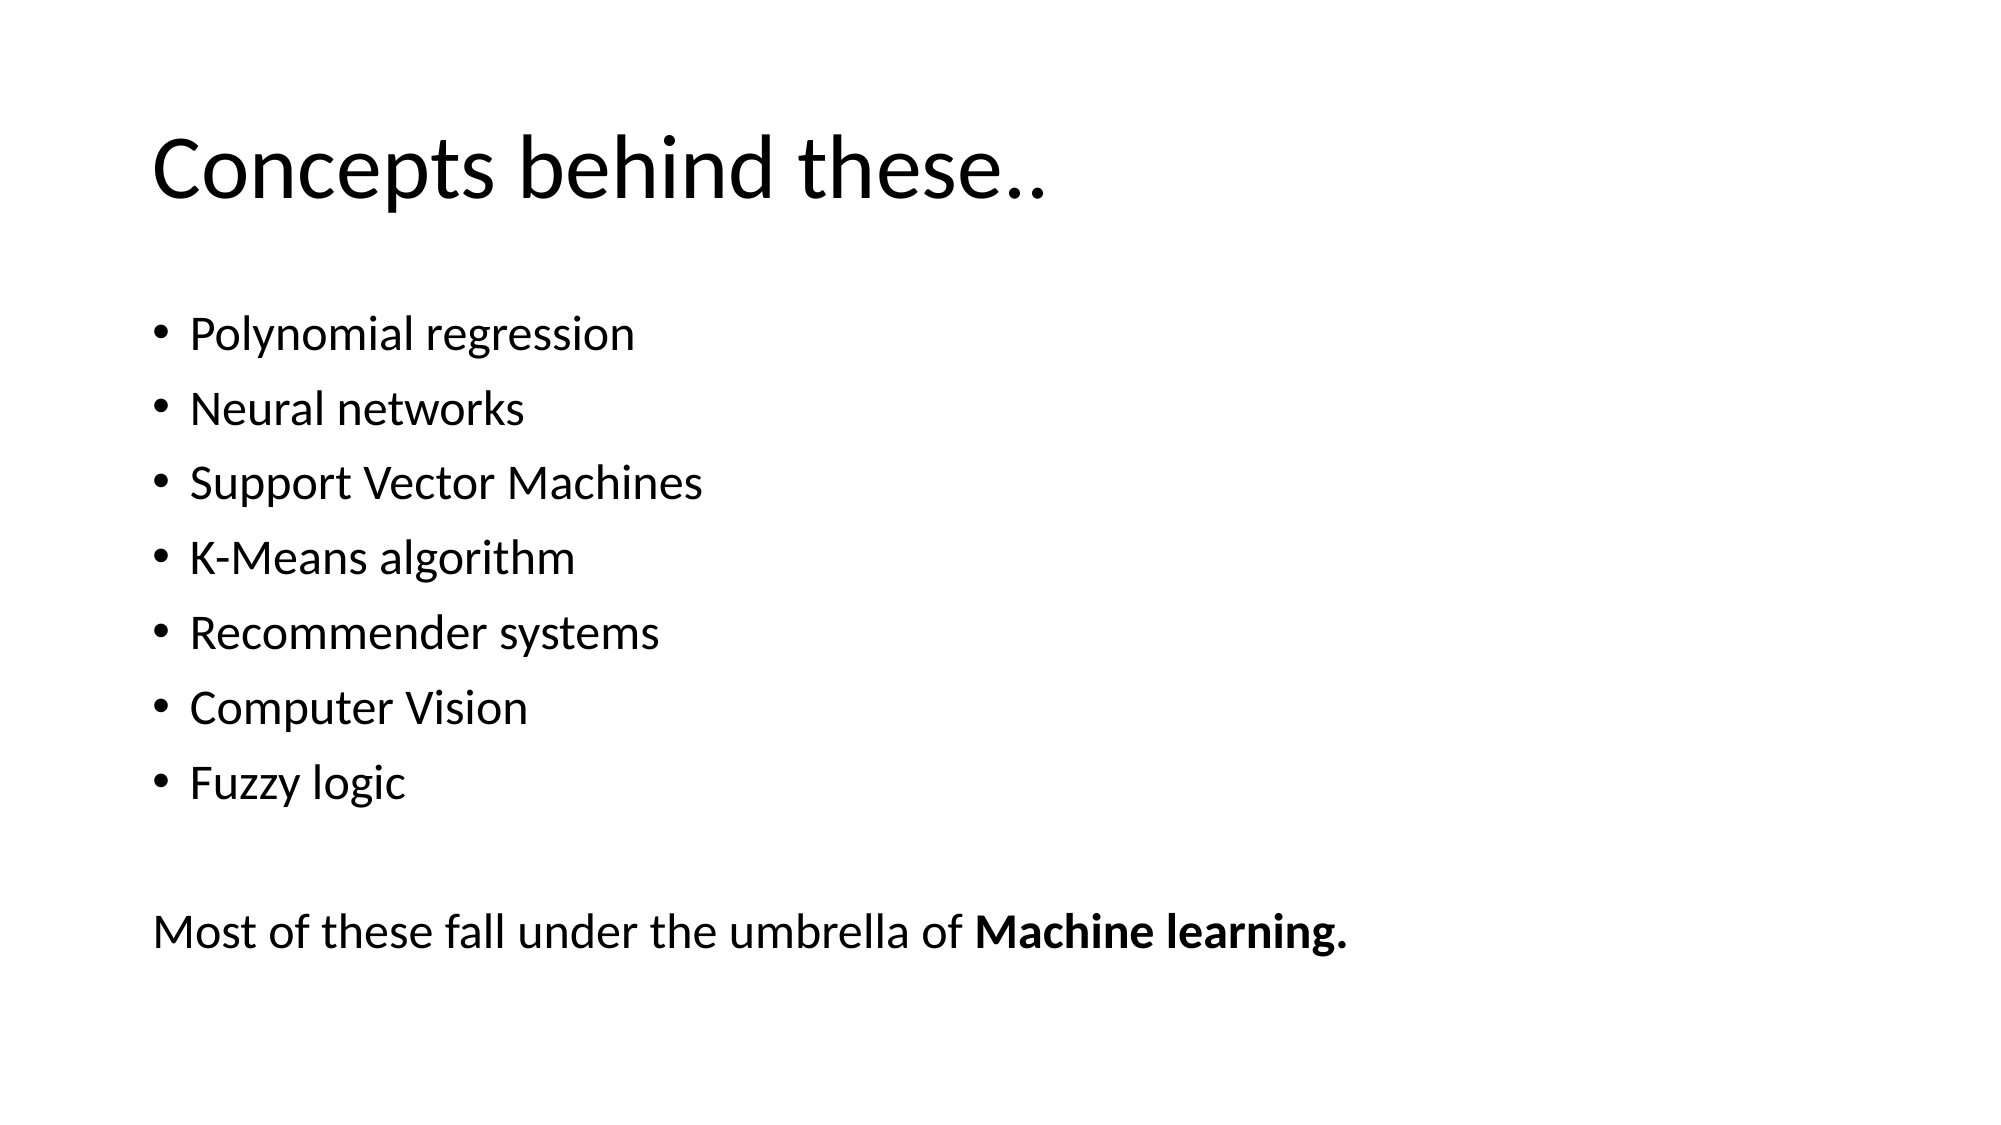

# Concepts behind these..
Polynomial regression
Neural networks
Support Vector Machines
K-Means algorithm
Recommender systems
Computer Vision
Fuzzy logic

Most of these fall under the umbrella of Machine learning.